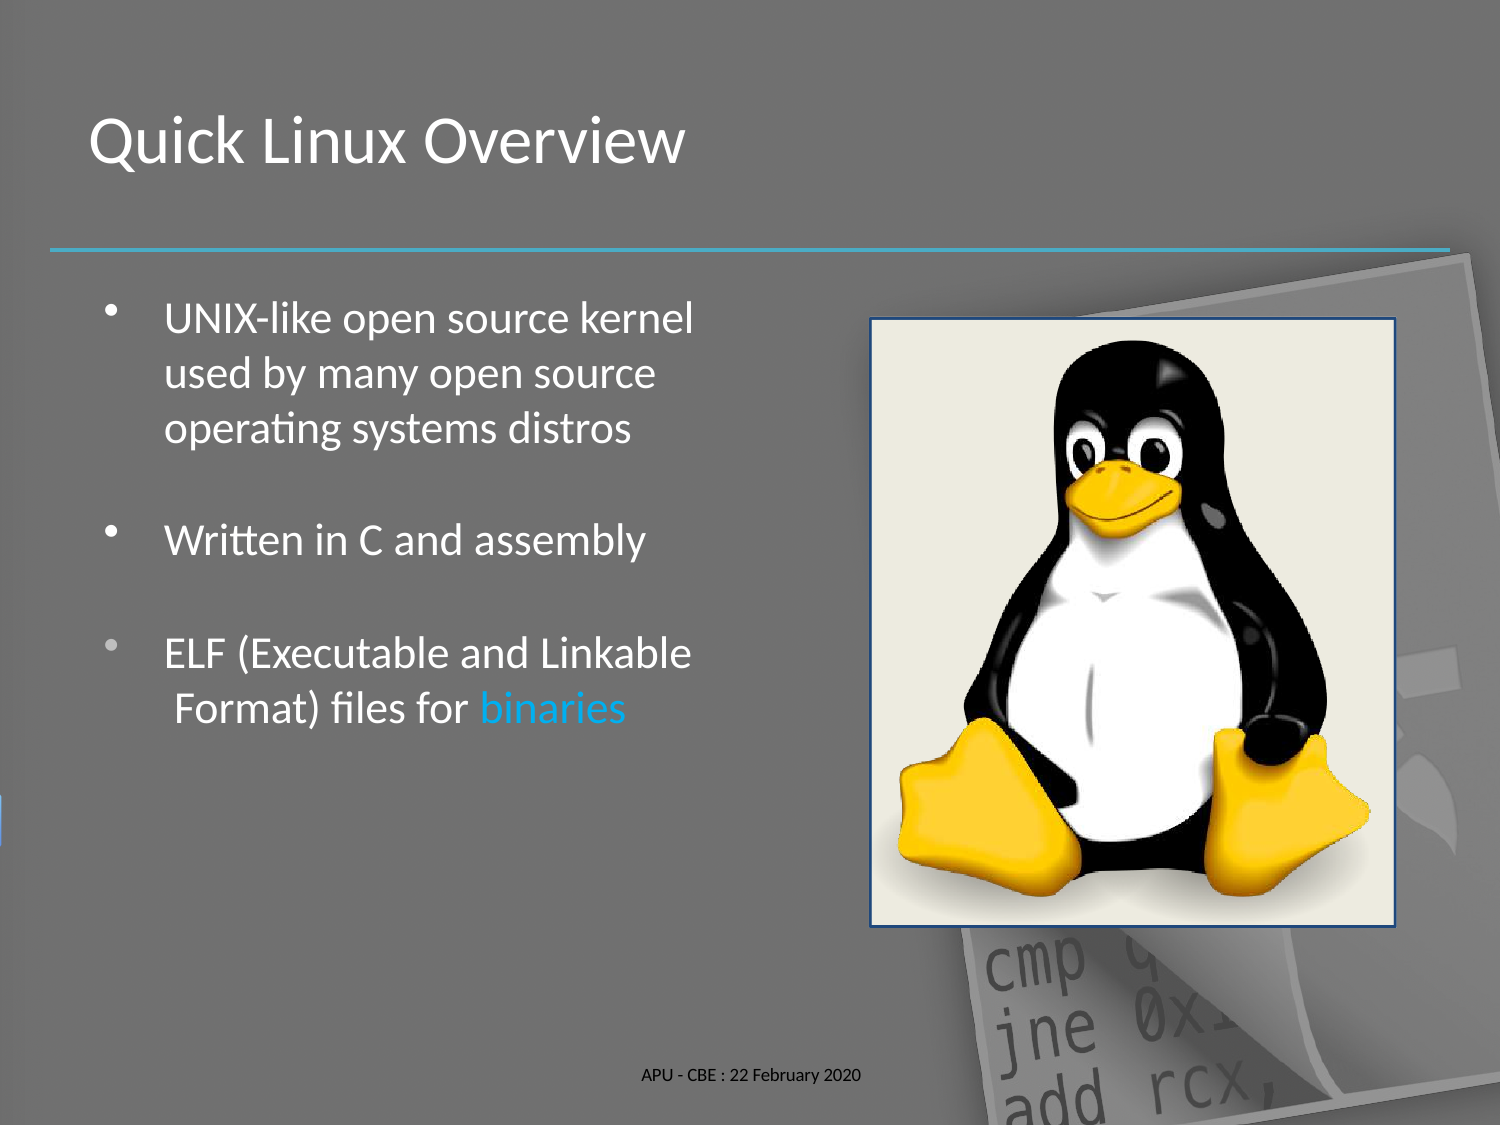

# Quick Linux Overview

UNIX-like open source kernel  used by many open source  operating systems distros

Written in C and assembly

ELF (Executable and Linkable  Format) files for binaries

APU - CBE : 22 February 2020